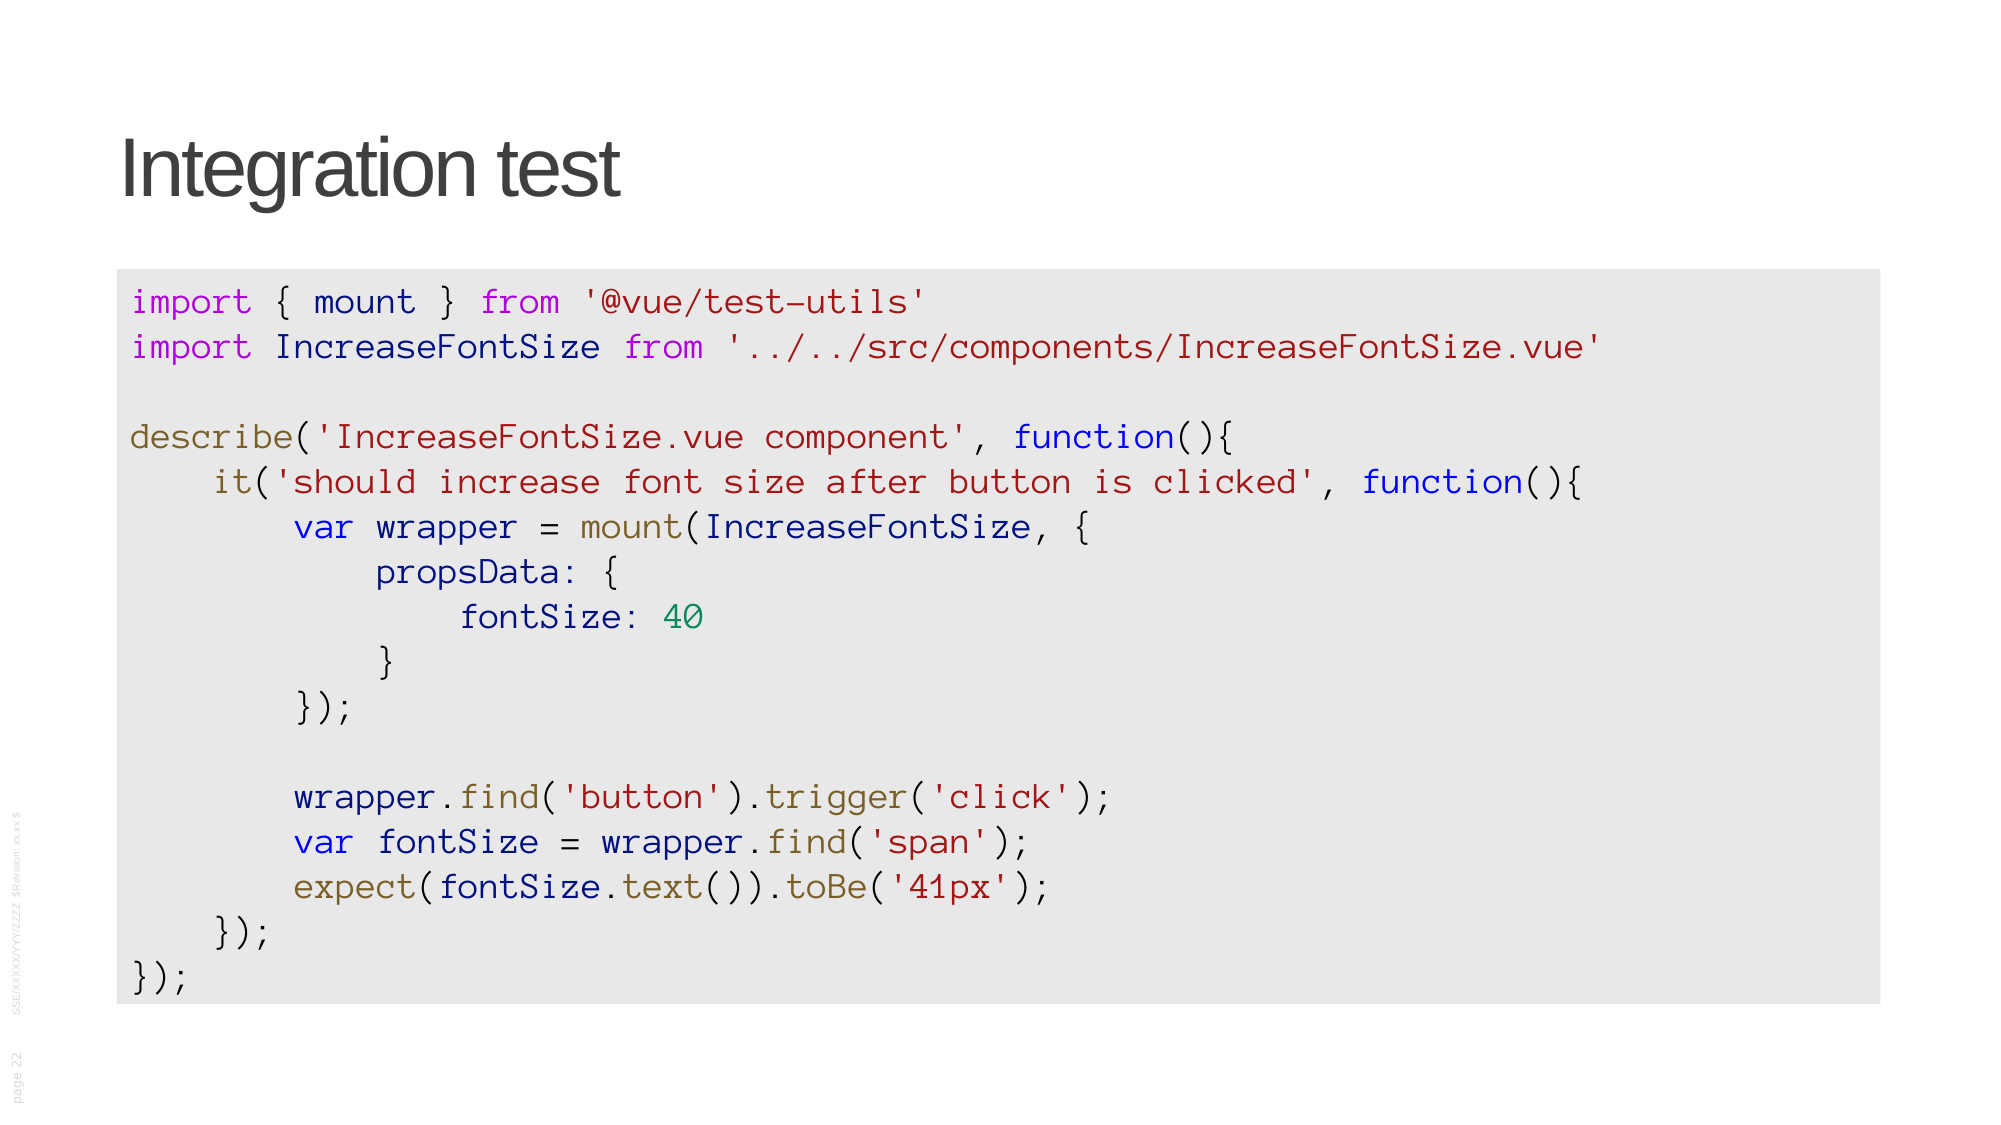

# Integration test
import { mount } from '@vue/test-utils'
import IncreaseFontSize from '../../src/components/IncreaseFontSize.vue'
describe('IncreaseFontSize.vue component', function(){
    it('should increase font size after button is clicked', function(){
        var wrapper = mount(IncreaseFontSize, {
            propsData: {
                fontSize: 40
            }
        });
        wrapper.find('button').trigger('click');
        var fontSize = wrapper.find('span');
        expect(fontSize.text()).toBe('41px');
    });
});